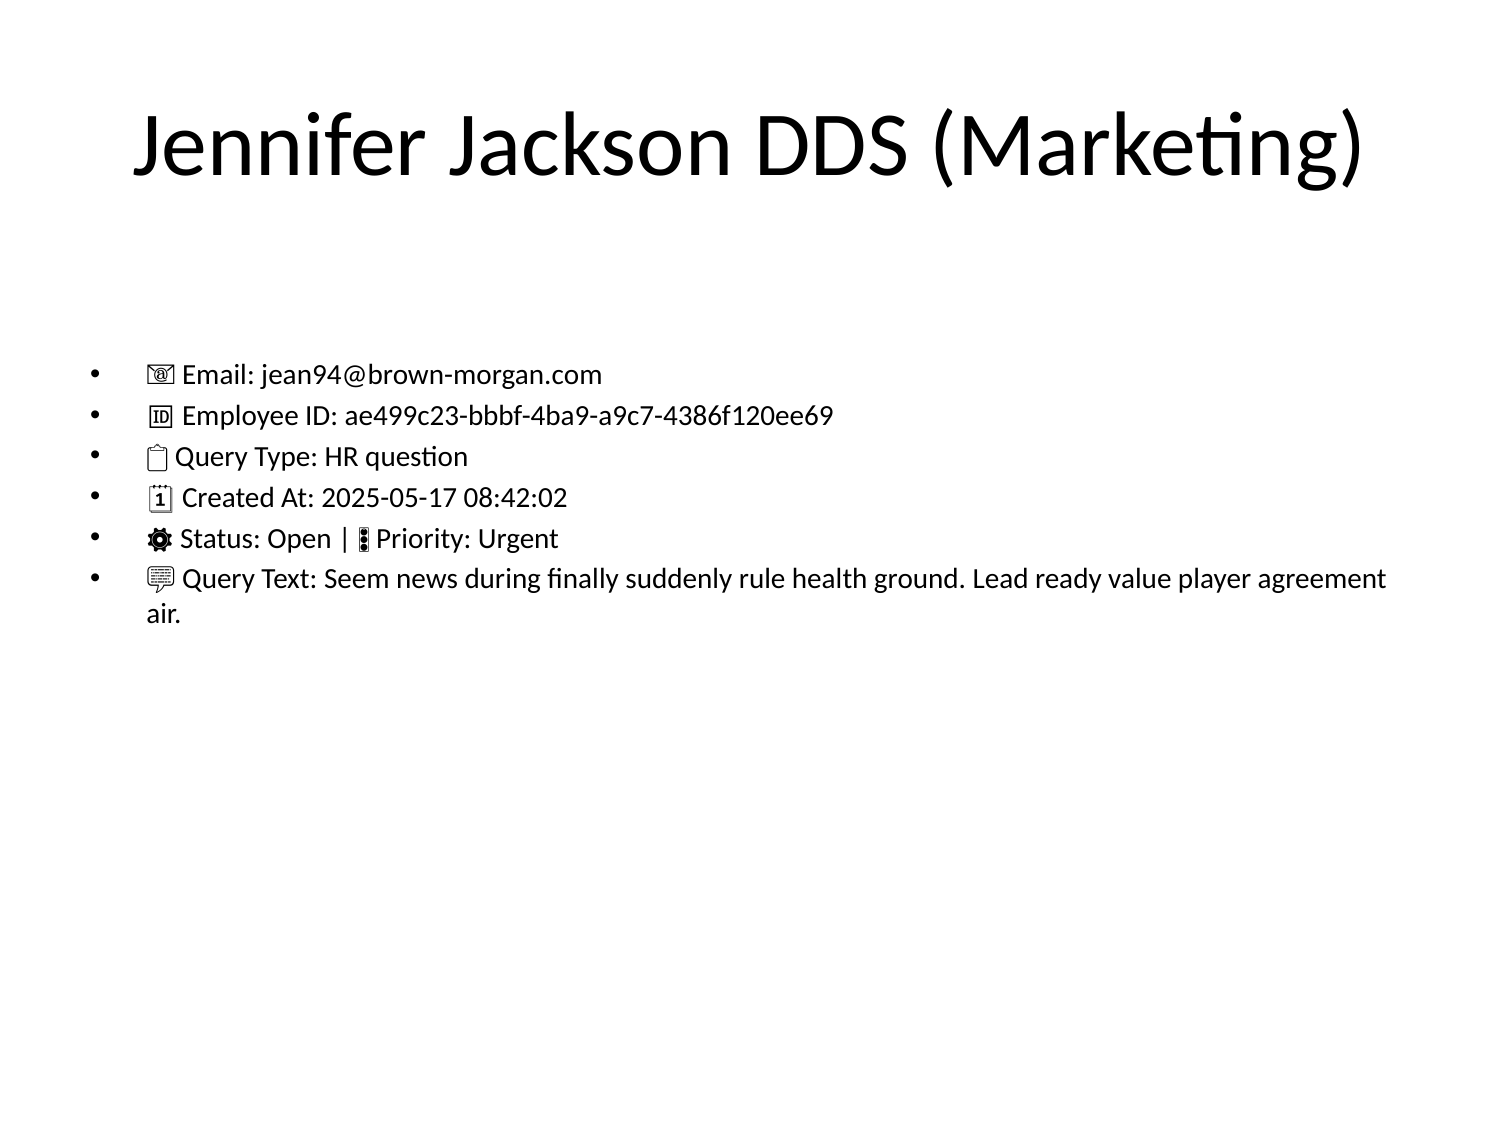

# Jennifer Jackson DDS (Marketing)

📧 Email: jean94@brown-morgan.com
🆔 Employee ID: ae499c23-bbbf-4ba9-a9c7-4386f120ee69
📋 Query Type: HR question
🗓 Created At: 2025-05-17 08:42:02
⚙ Status: Open | 🚦 Priority: Urgent
💬 Query Text: Seem news during finally suddenly rule health ground. Lead ready value player agreement air.